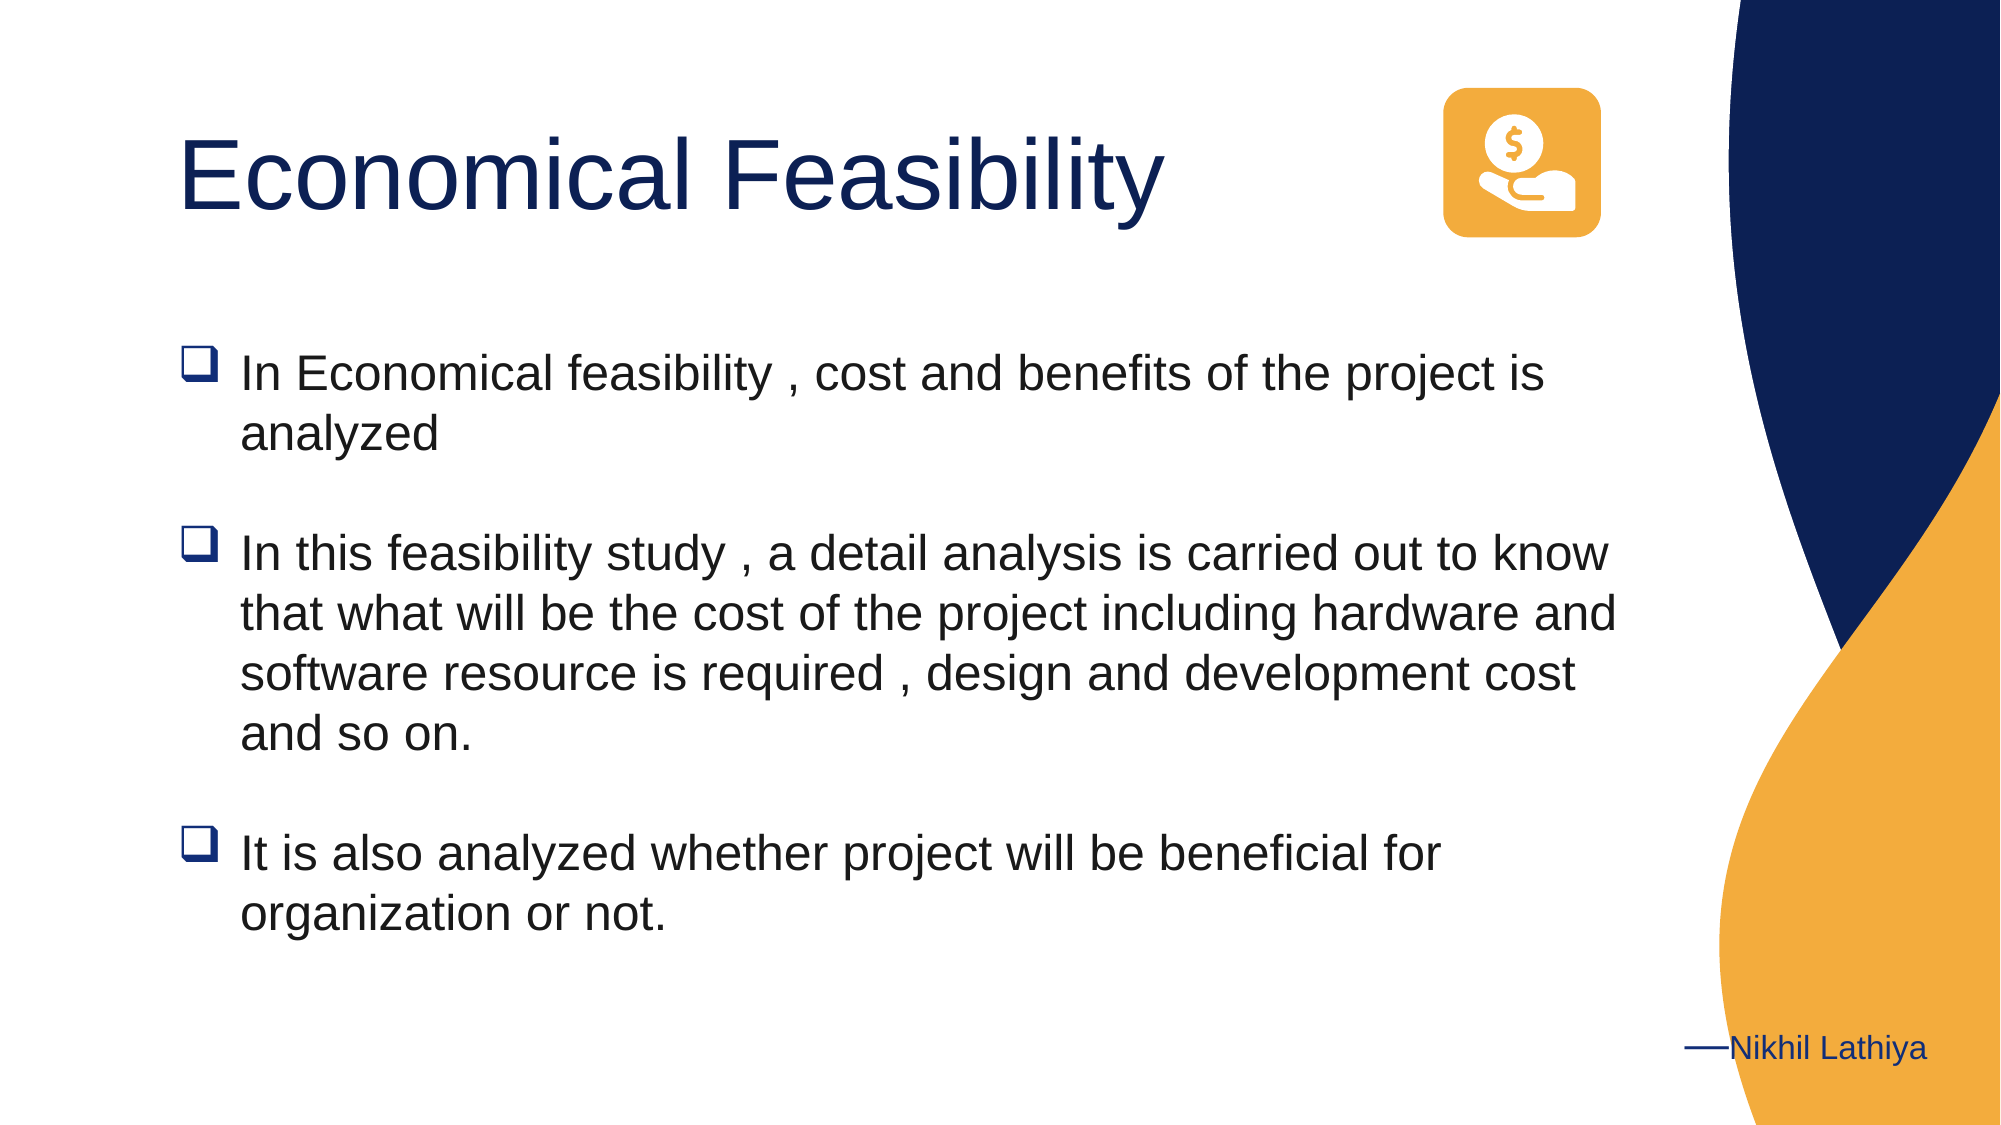

# Economical Feasibility
In Economical feasibility , cost and benefits of the project is analyzed

In this feasibility study , a detail analysis is carried out to know that what will be the cost of the project including hardware and software resource is required , design and development cost and so on.

It is also analyzed whether project will be beneficial for organization or not.
—Nikhil Lathiya